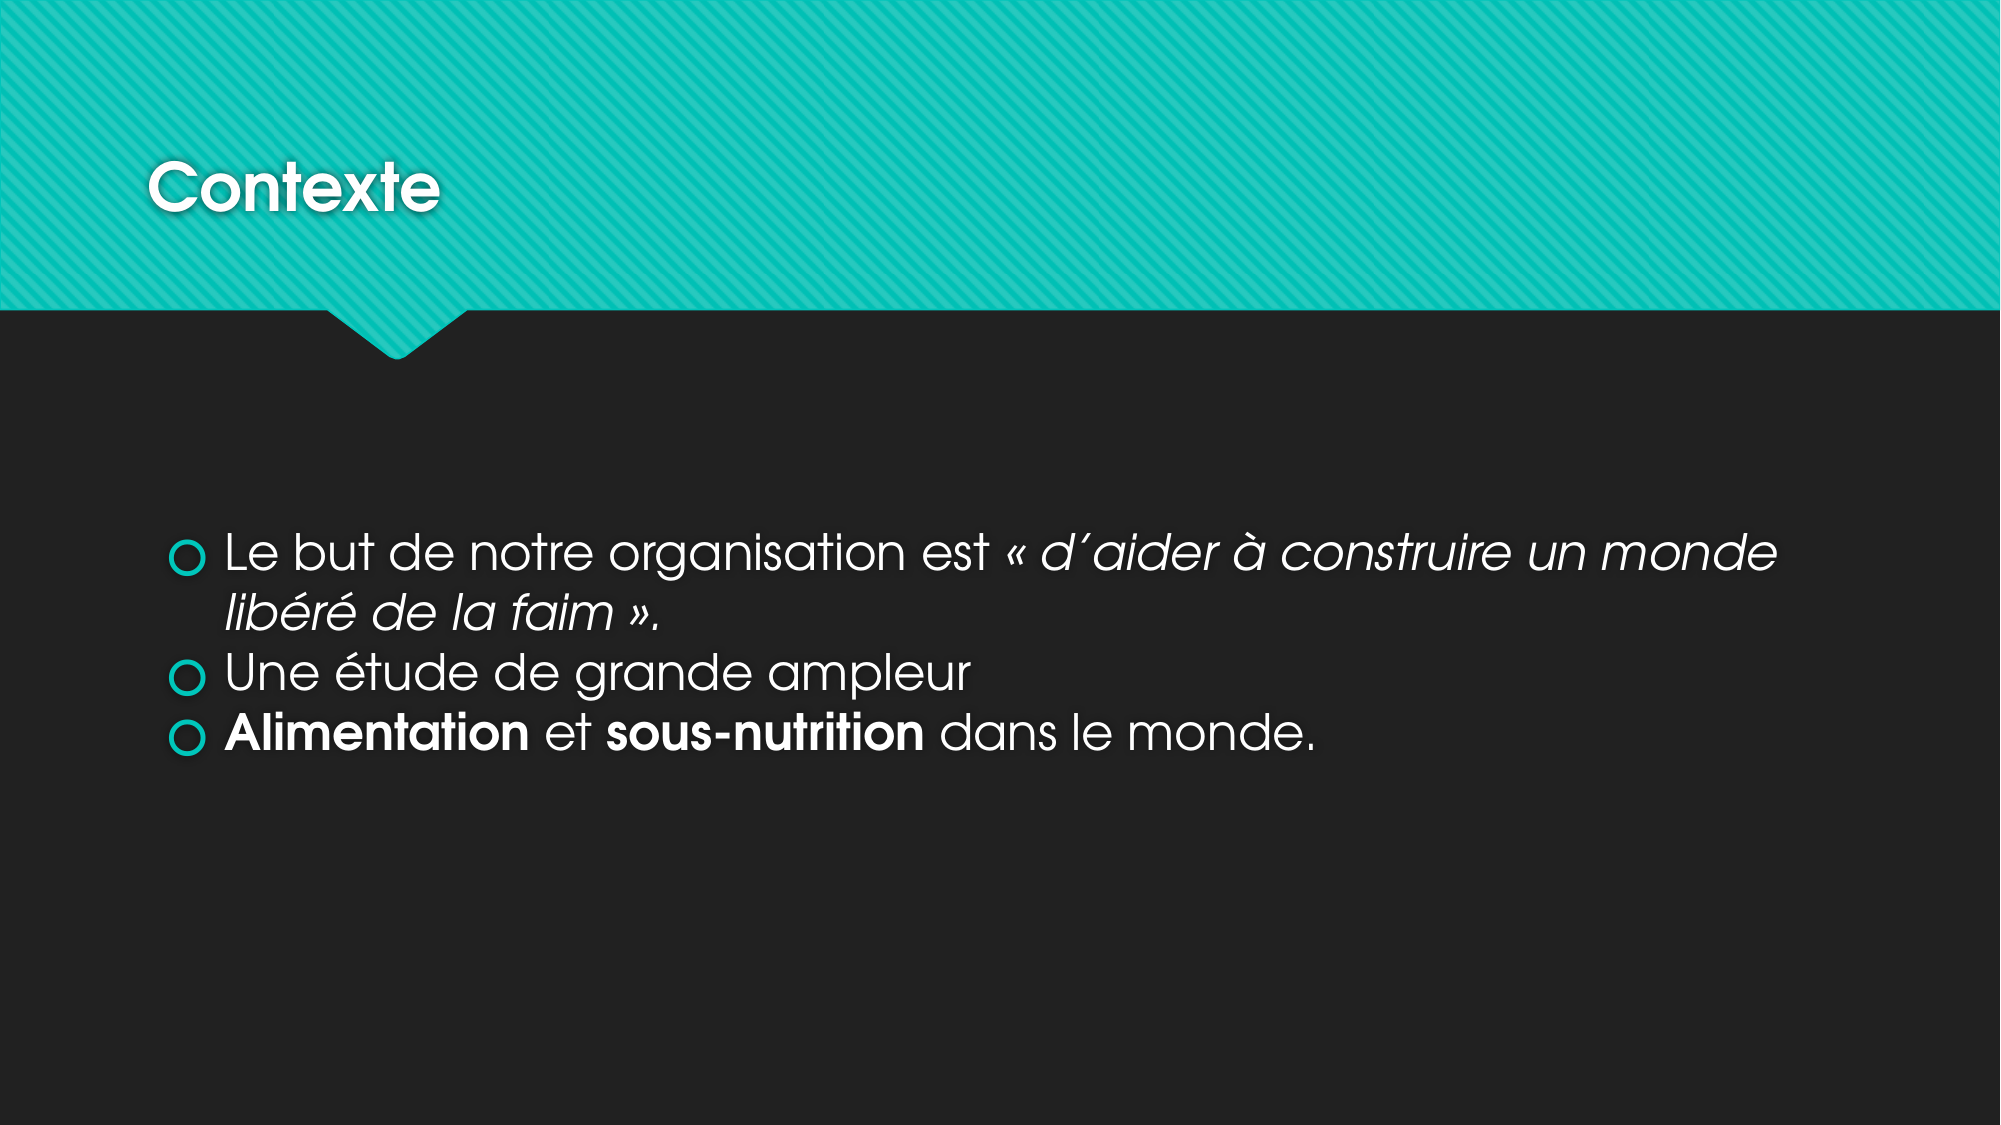

# Contexte
Le but de notre organisation est « d’aider à construire un monde libéré de la faim ».
Une étude de grande ampleur
Alimentation et sous-nutrition dans le monde.